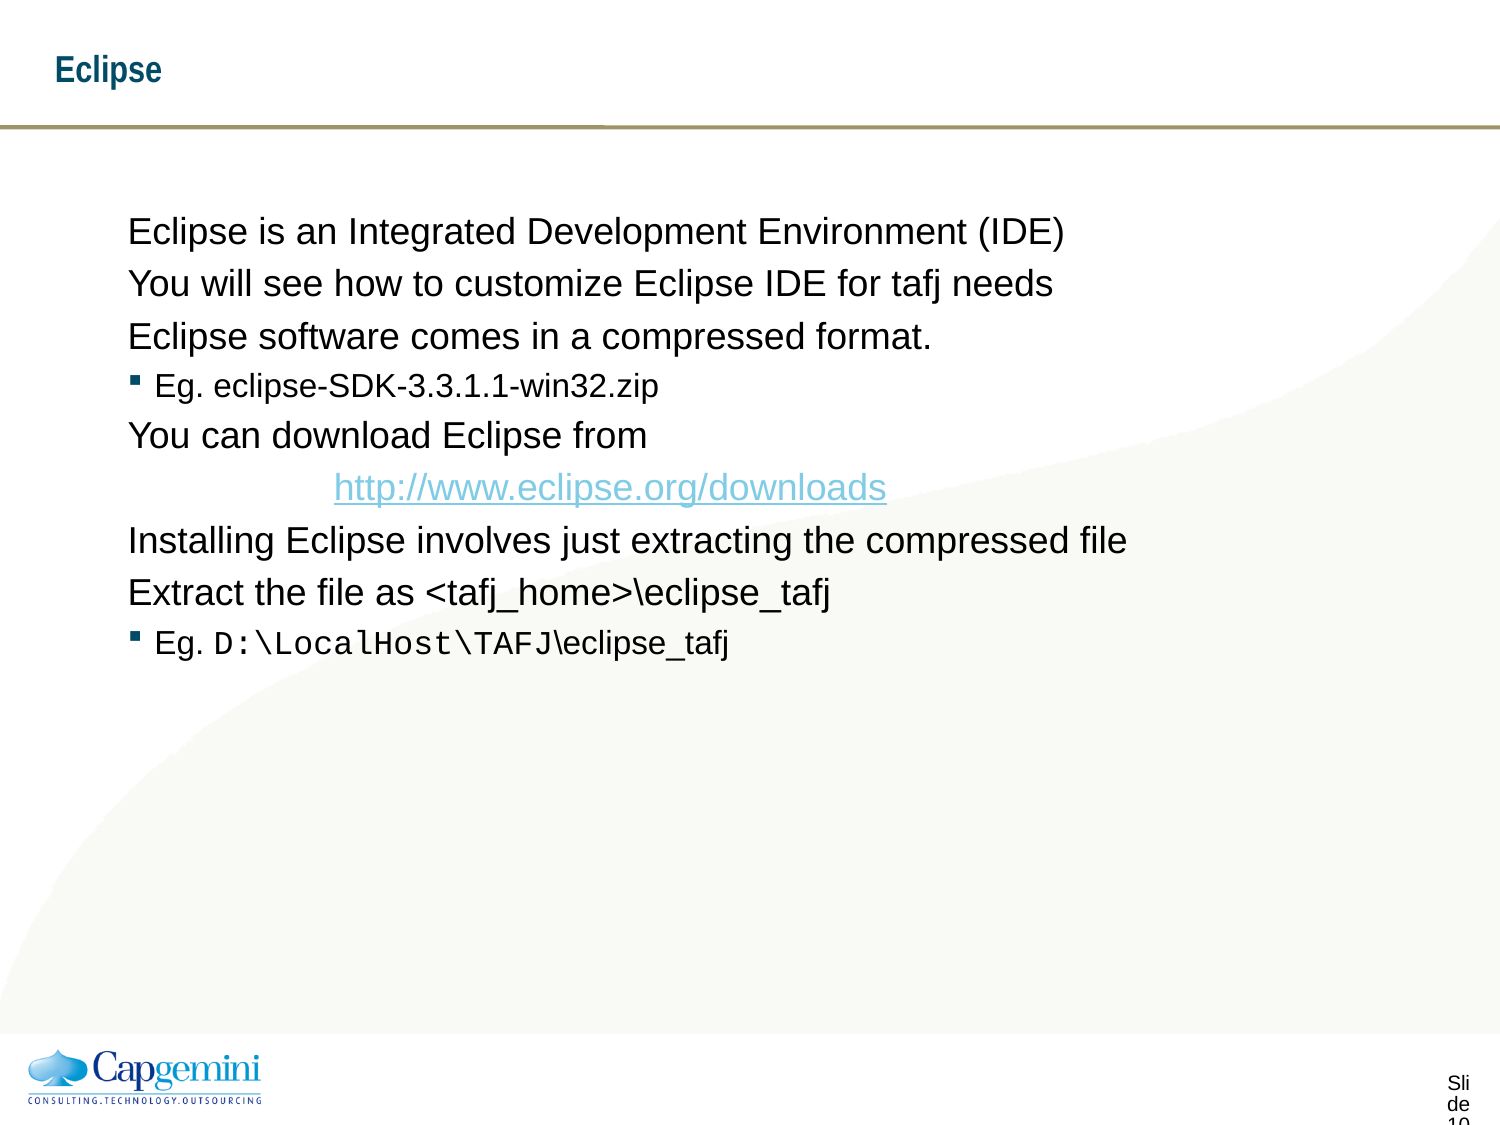

# Eclipse
Eclipse is an Integrated Development Environment (IDE)
You will see how to customize Eclipse IDE for tafj needs
Eclipse software comes in a compressed format.
Eg. eclipse-SDK-3.3.1.1-win32.zip
You can download Eclipse from
		http://www.eclipse.org/downloads
Installing Eclipse involves just extracting the compressed file
Extract the file as <tafj_home>\eclipse_tafj
Eg. D:\LocalHost\TAFJ\eclipse_tafj
Slide 10